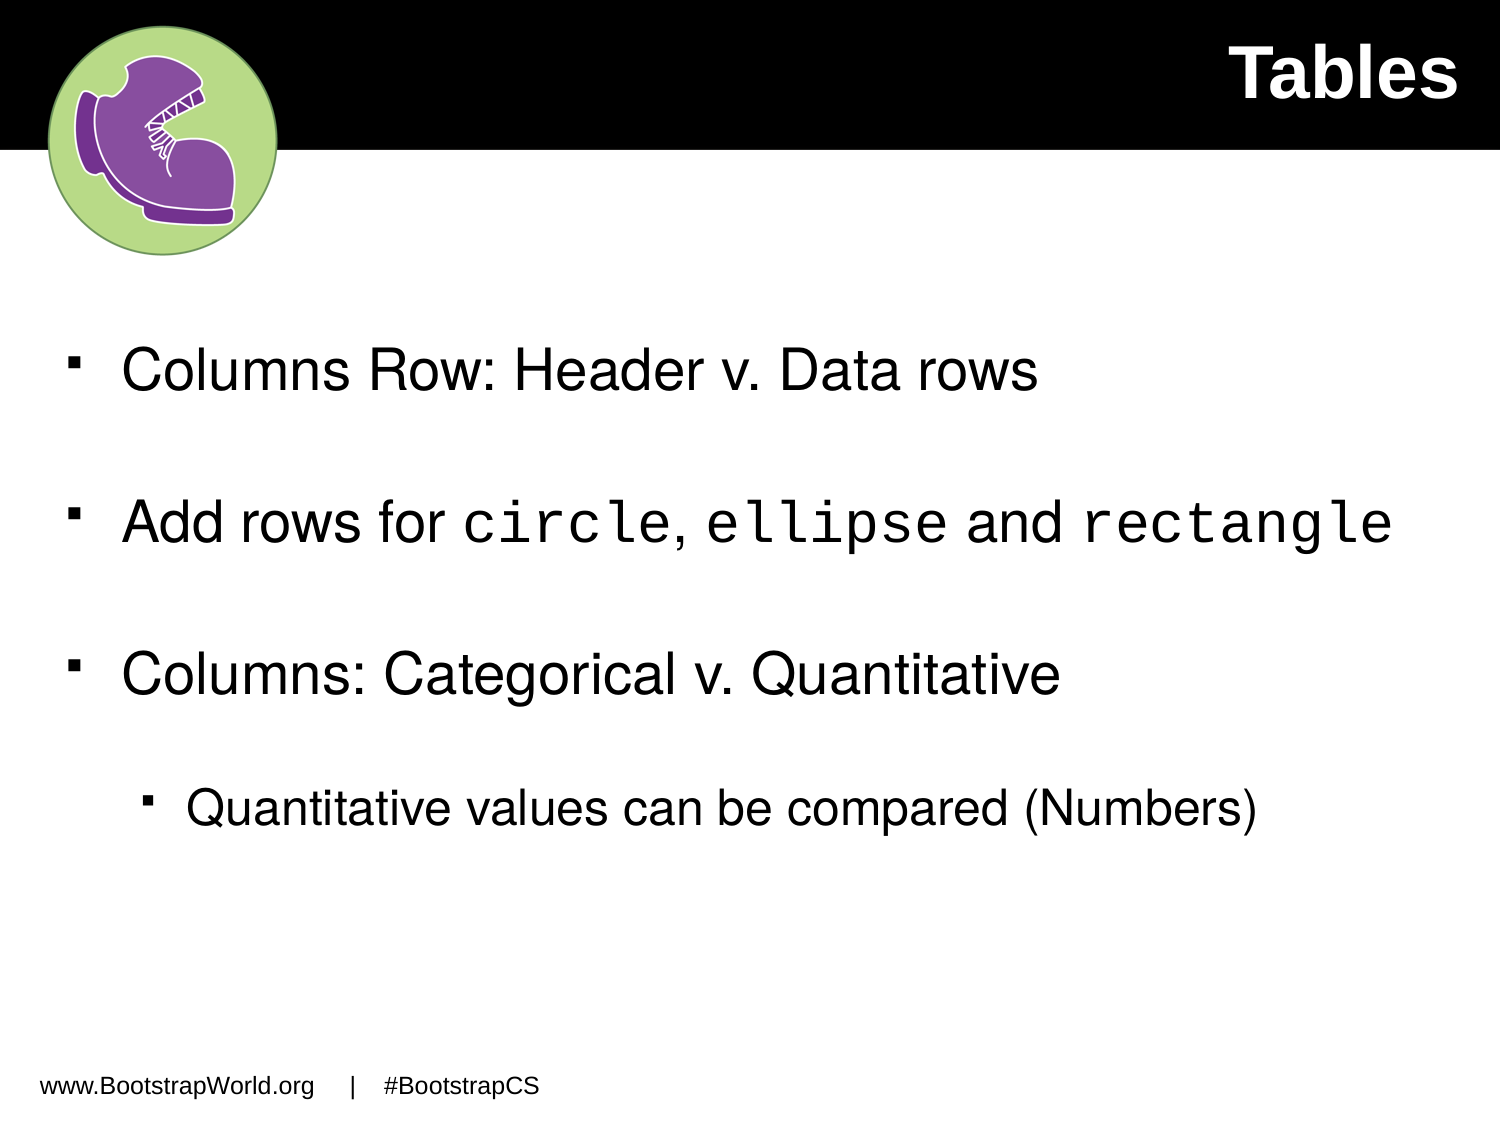

# Tables
Columns Row: Header v. Data rows
Add rows for circle, ellipse and rectangle
Columns: Categorical v. Quantitative
Quantitative values can be compared (Numbers)
www.BootstrapWorld.org     |    #BootstrapCS